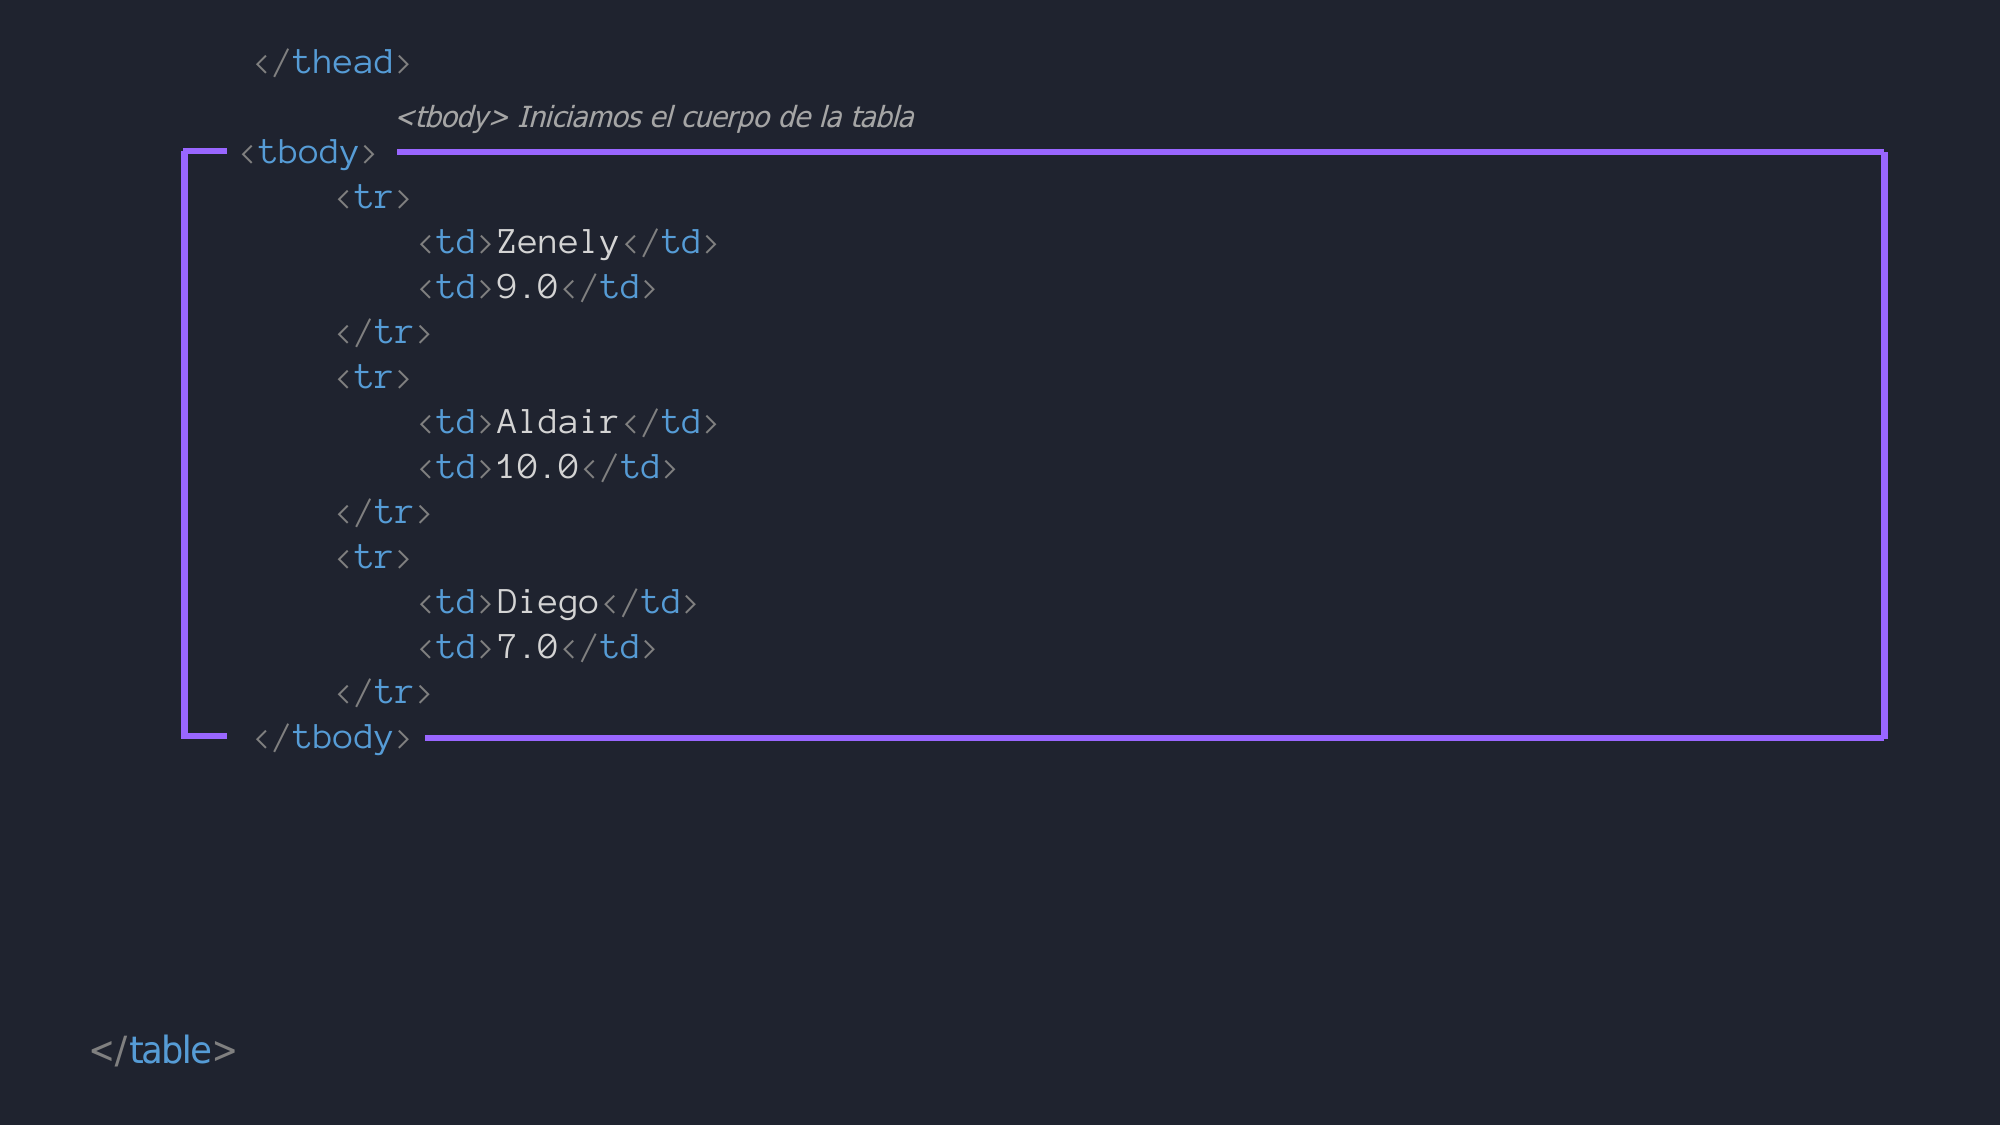

</thead>

	<tbody>
            <tr>
                <td>Zenely</td>
                <td>9.0</td>
            </tr>
            <tr>
                <td>Aldair</td>
                <td>10.0</td>
            </tr>
            <tr>
                <td>Diego</td>
                <td>7.0</td>
            </tr>
        </tbody>

</table>
<tbody> Iniciamos el cuerpo de la tabla